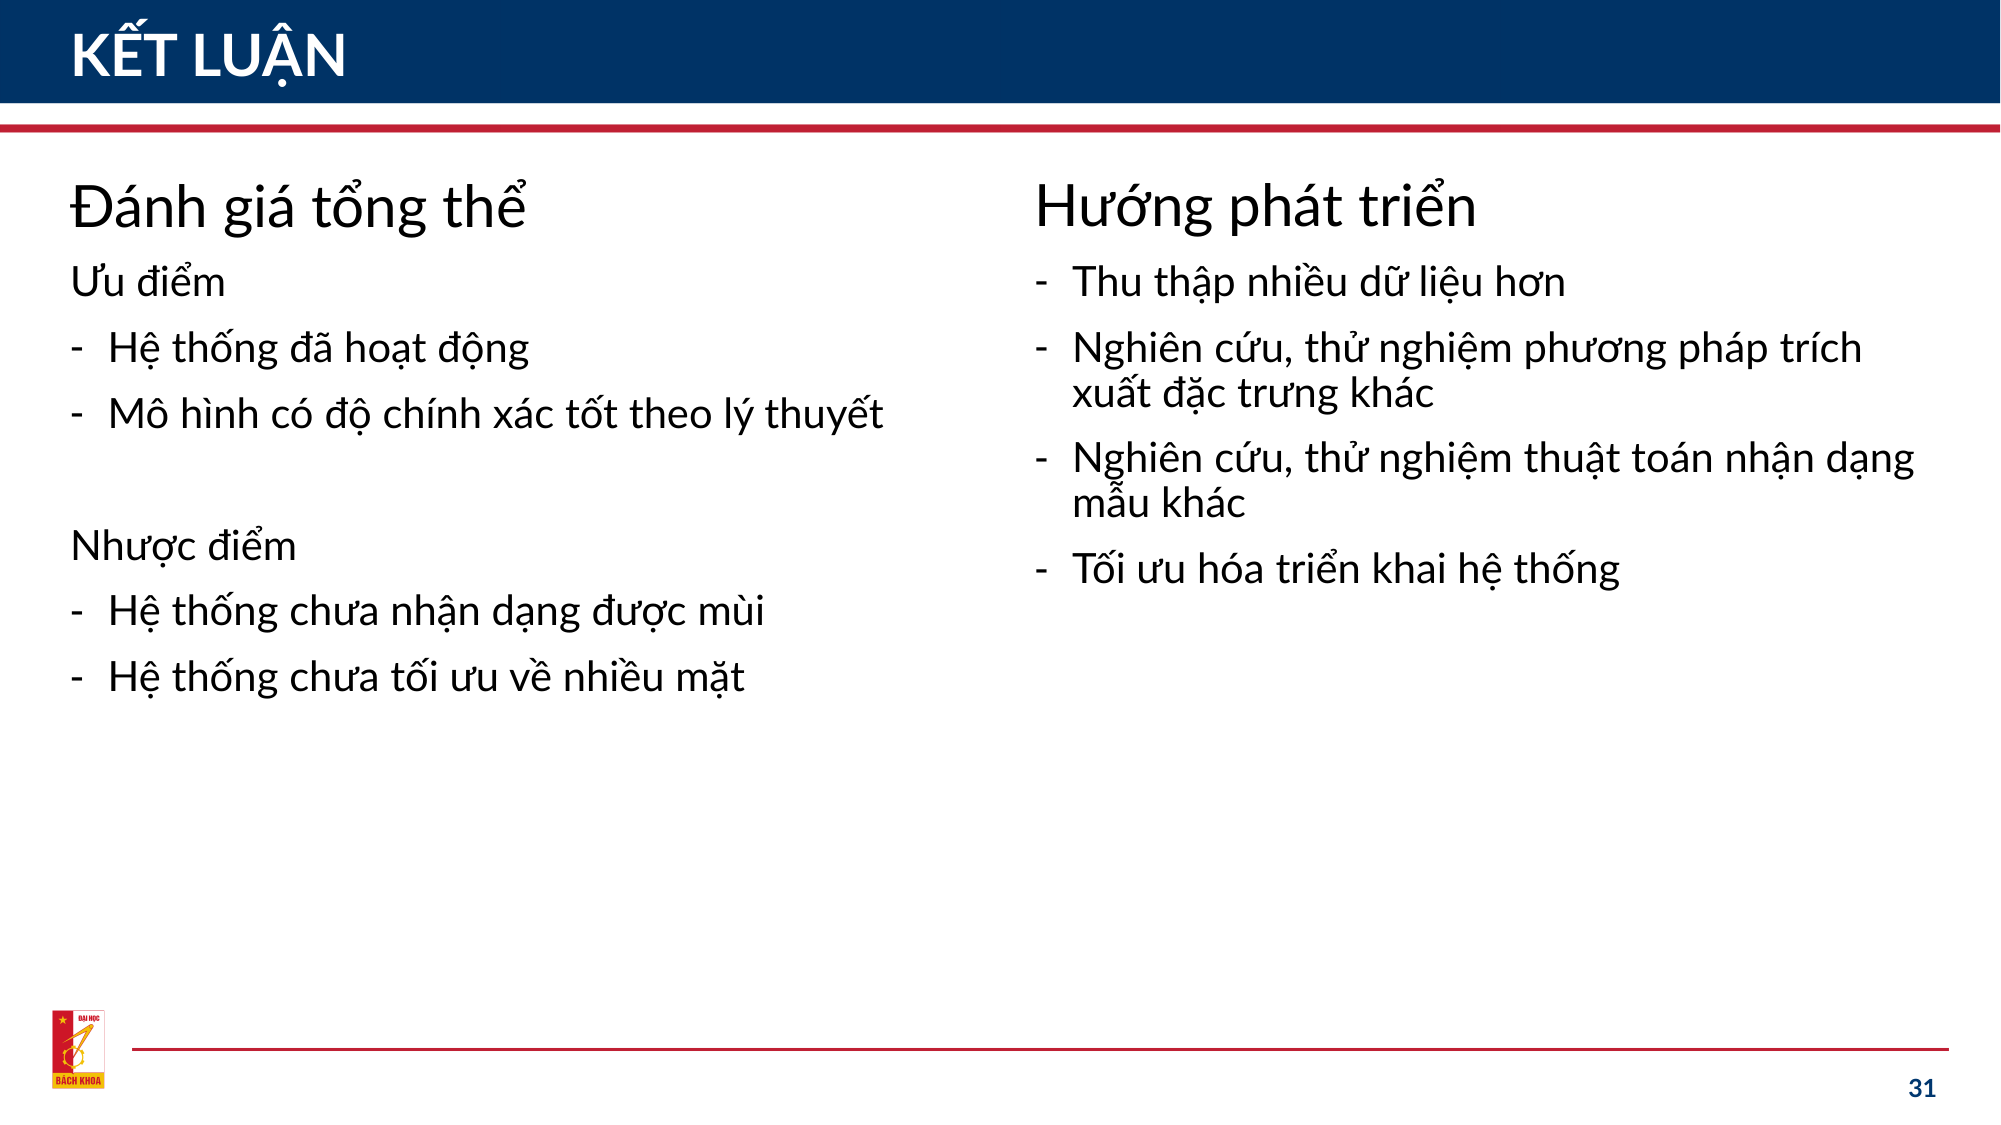

# KẾT LUẬN
Hướng phát triển
Thu thập nhiều dữ liệu hơn
Nghiên cứu, thử nghiệm phương pháp trích xuất đặc trưng khác
Nghiên cứu, thử nghiệm thuật toán nhận dạng mẫu khác
Tối ưu hóa triển khai hệ thống

Đánh giá tổng thể
Ưu điểm
Hệ thống đã hoạt động
Mô hình có độ chính xác tốt theo lý thuyết

Nhược điểm
Hệ thống chưa nhận dạng được mùi
Hệ thống chưa tối ưu về nhiều mặt

31